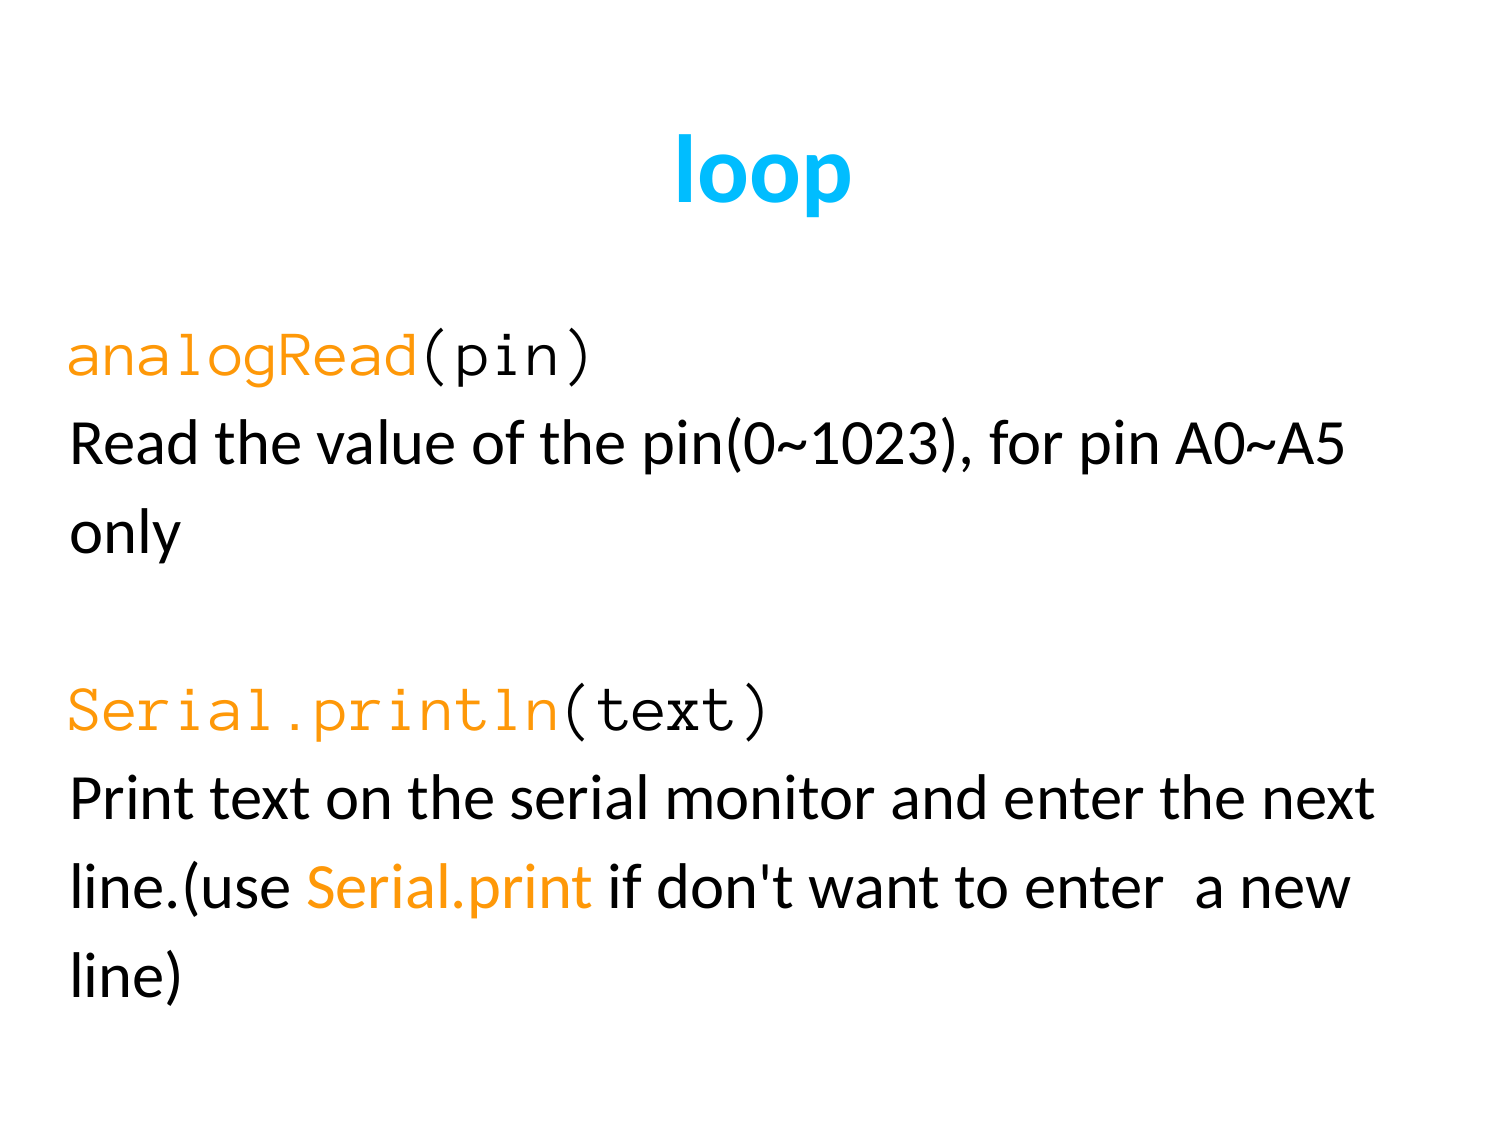

loop
analogRead(pin)
Read the value of the pin(0~1023), for pin A0~A5 only

Serial.println(text)
Print text on the serial monitor and enter the next line.(use Serial.print if don't want to enter  a new line)